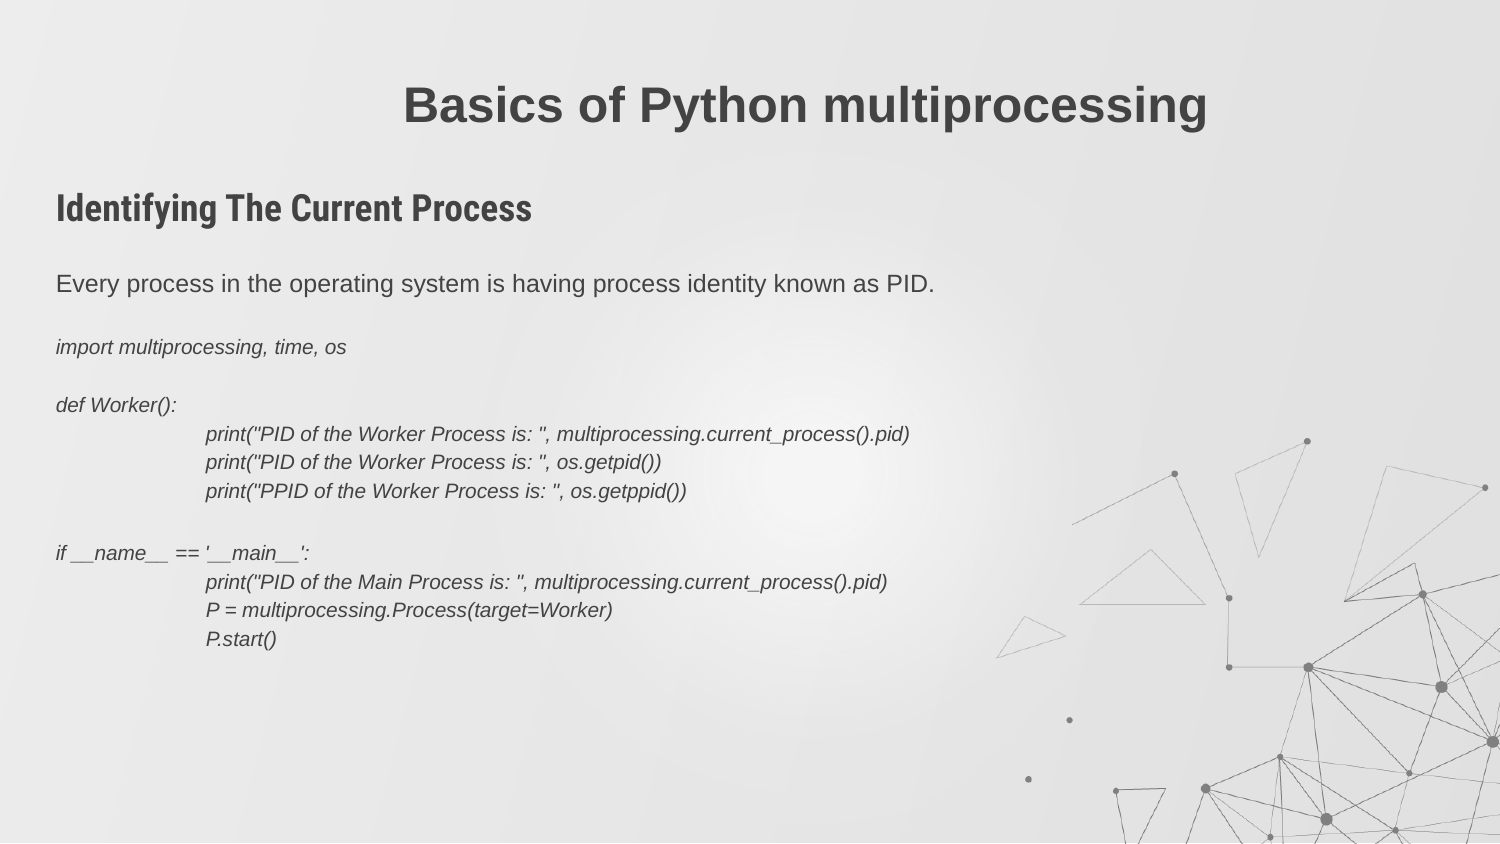

# Basics of Python multiprocessing
Identifying The Current Process
Every process in the operating system is having process identity known as PID.
import multiprocessing, time, os
def Worker():
	print("PID of the Worker Process is: ", multiprocessing.current_process().pid)
	print("PID of the Worker Process is: ", os.getpid())
	print("PPID of the Worker Process is: ", os.getppid())
if __name__ == '__main__':
	print("PID of the Main Process is: ", multiprocessing.current_process().pid)
	P = multiprocessing.Process(target=Worker)
	P.start()